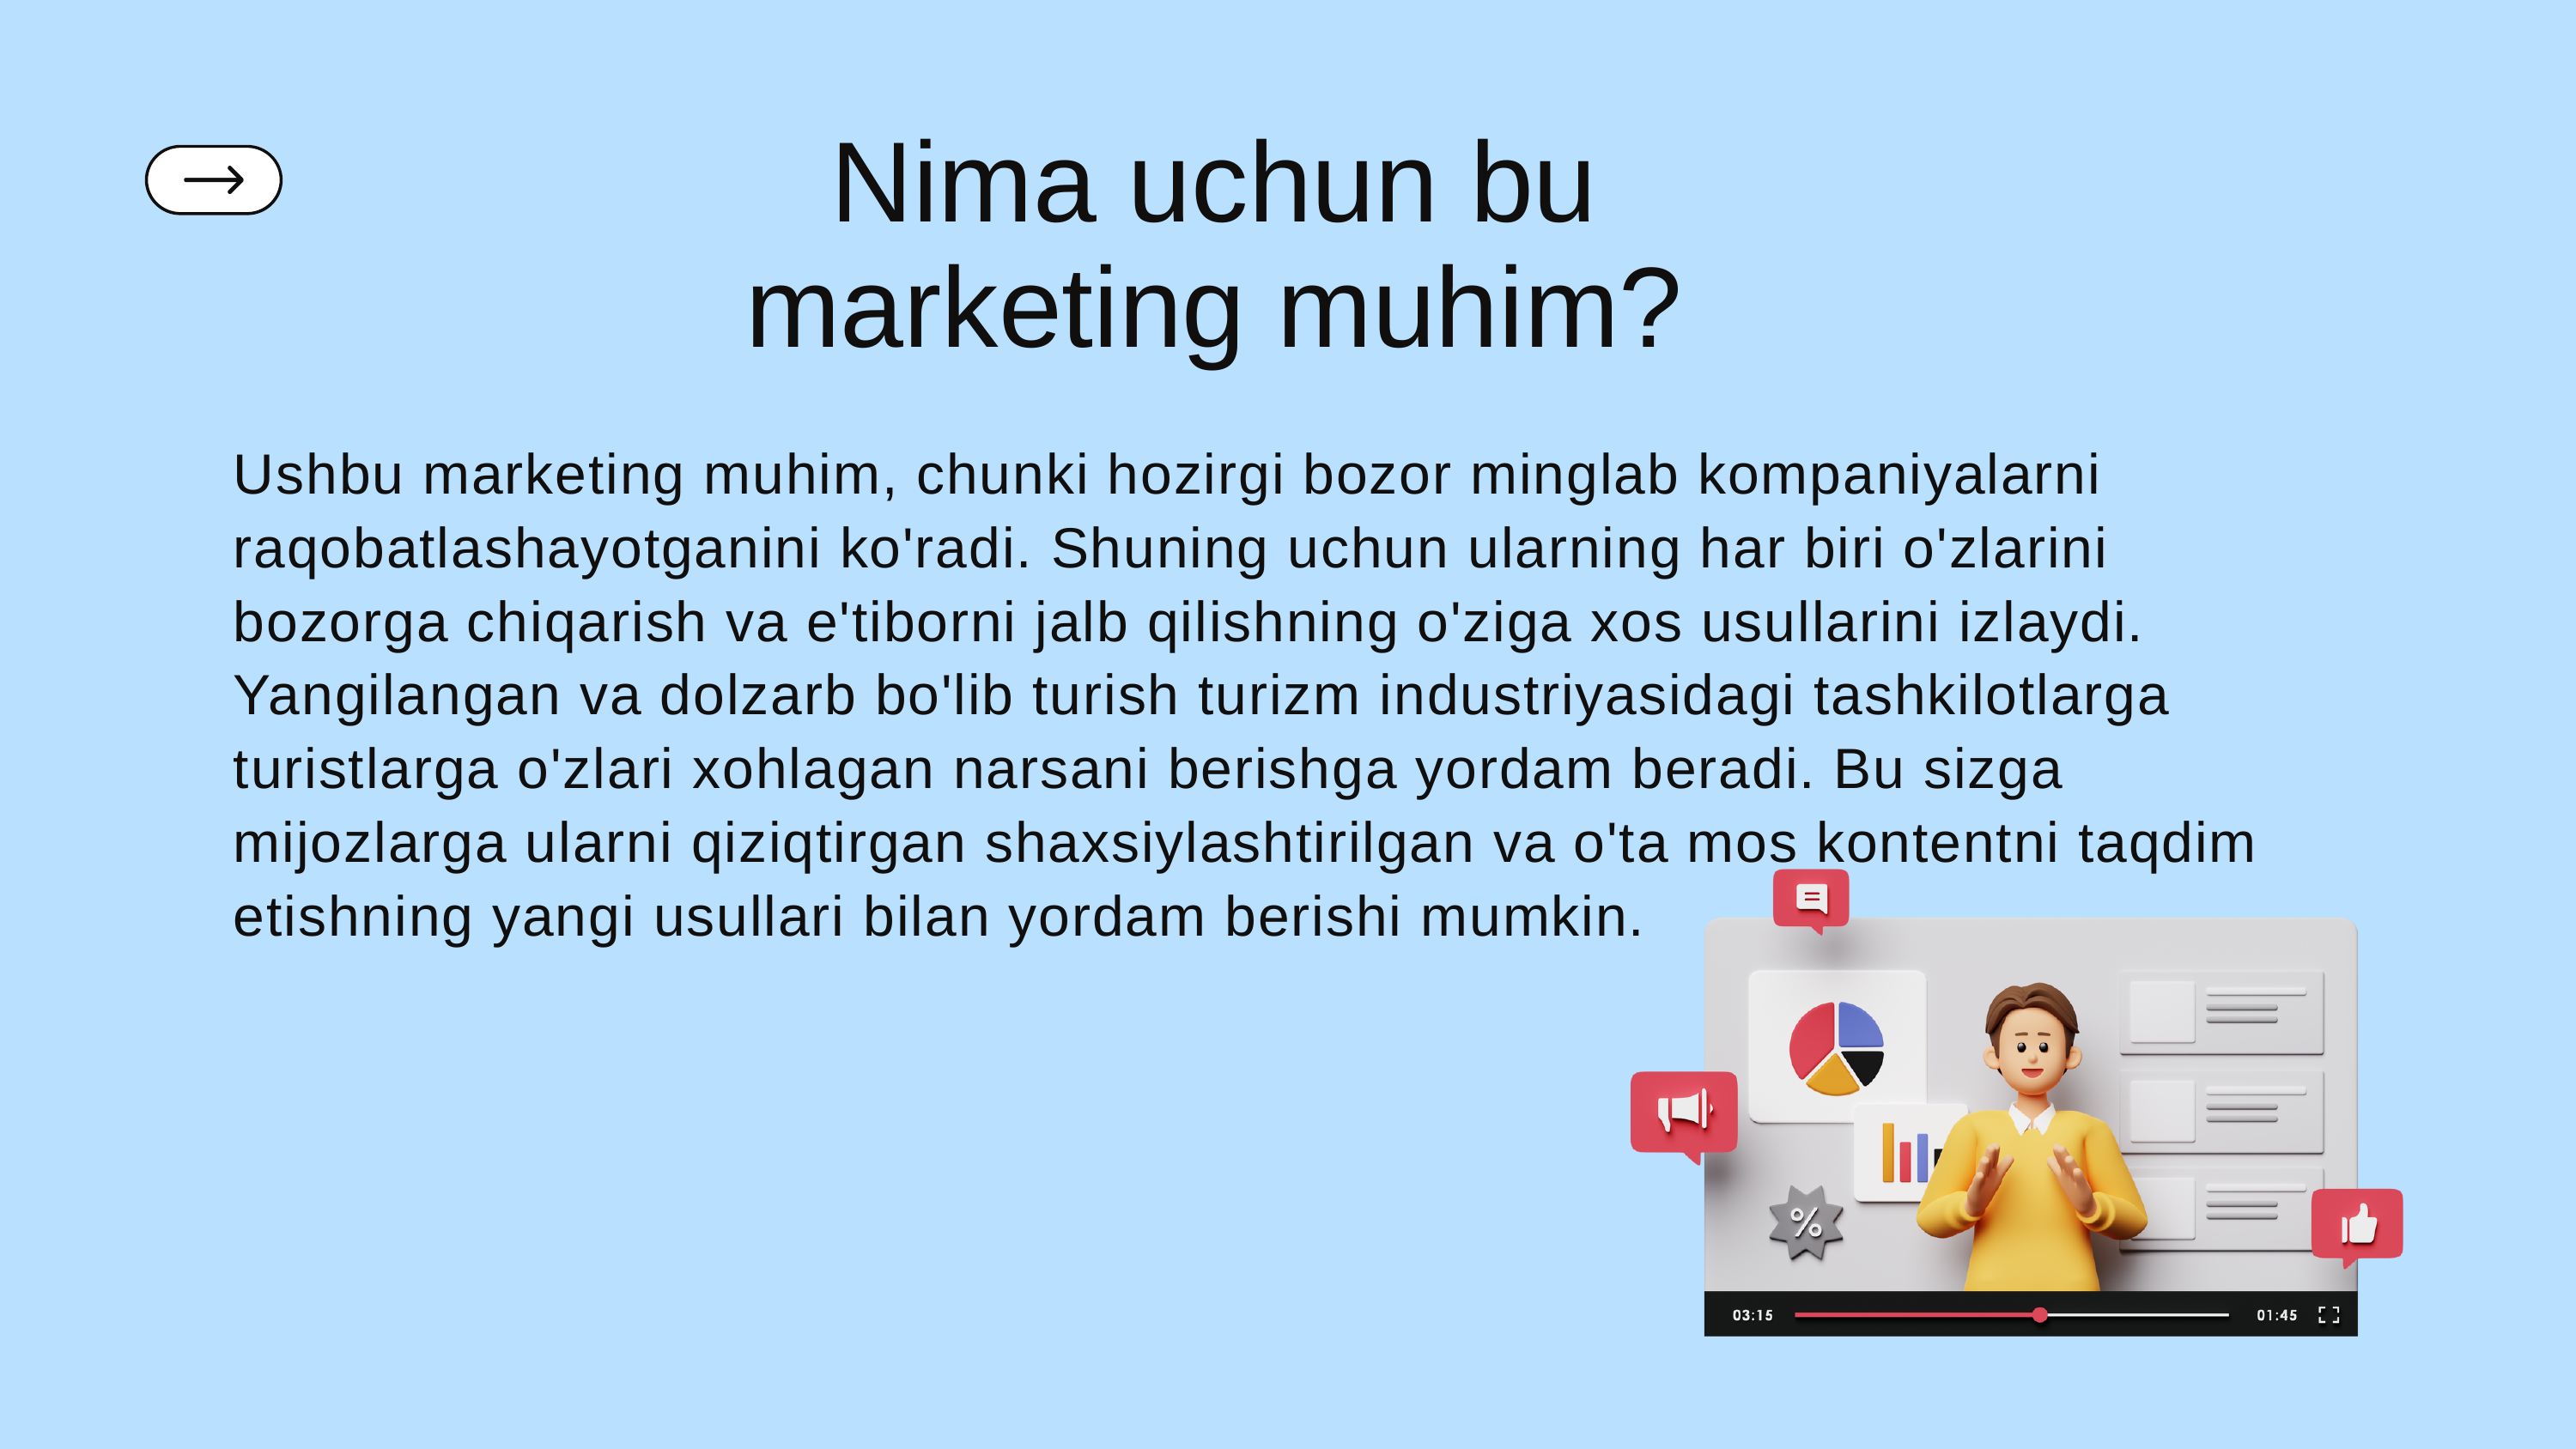

Nima uchun bu marketing muhim?

Ushbu marketing muhim, chunki hozirgi bozor minglab kompaniyalarni raqobatlashayotganini ko'radi. Shuning uchun ularning har biri o'zlarini bozorga chiqarish va e'tiborni jalb qilishning o'ziga xos usullarini izlaydi. Yangilangan va dolzarb bo'lib turish turizm industriyasidagi tashkilotlarga turistlarga o'zlari xohlagan narsani berishga yordam beradi. Bu sizga mijozlarga ularni qiziqtirgan shaxsiylashtirilgan va o'ta mos kontentni taqdim etishning yangi usullari bilan yordam berishi mumkin.